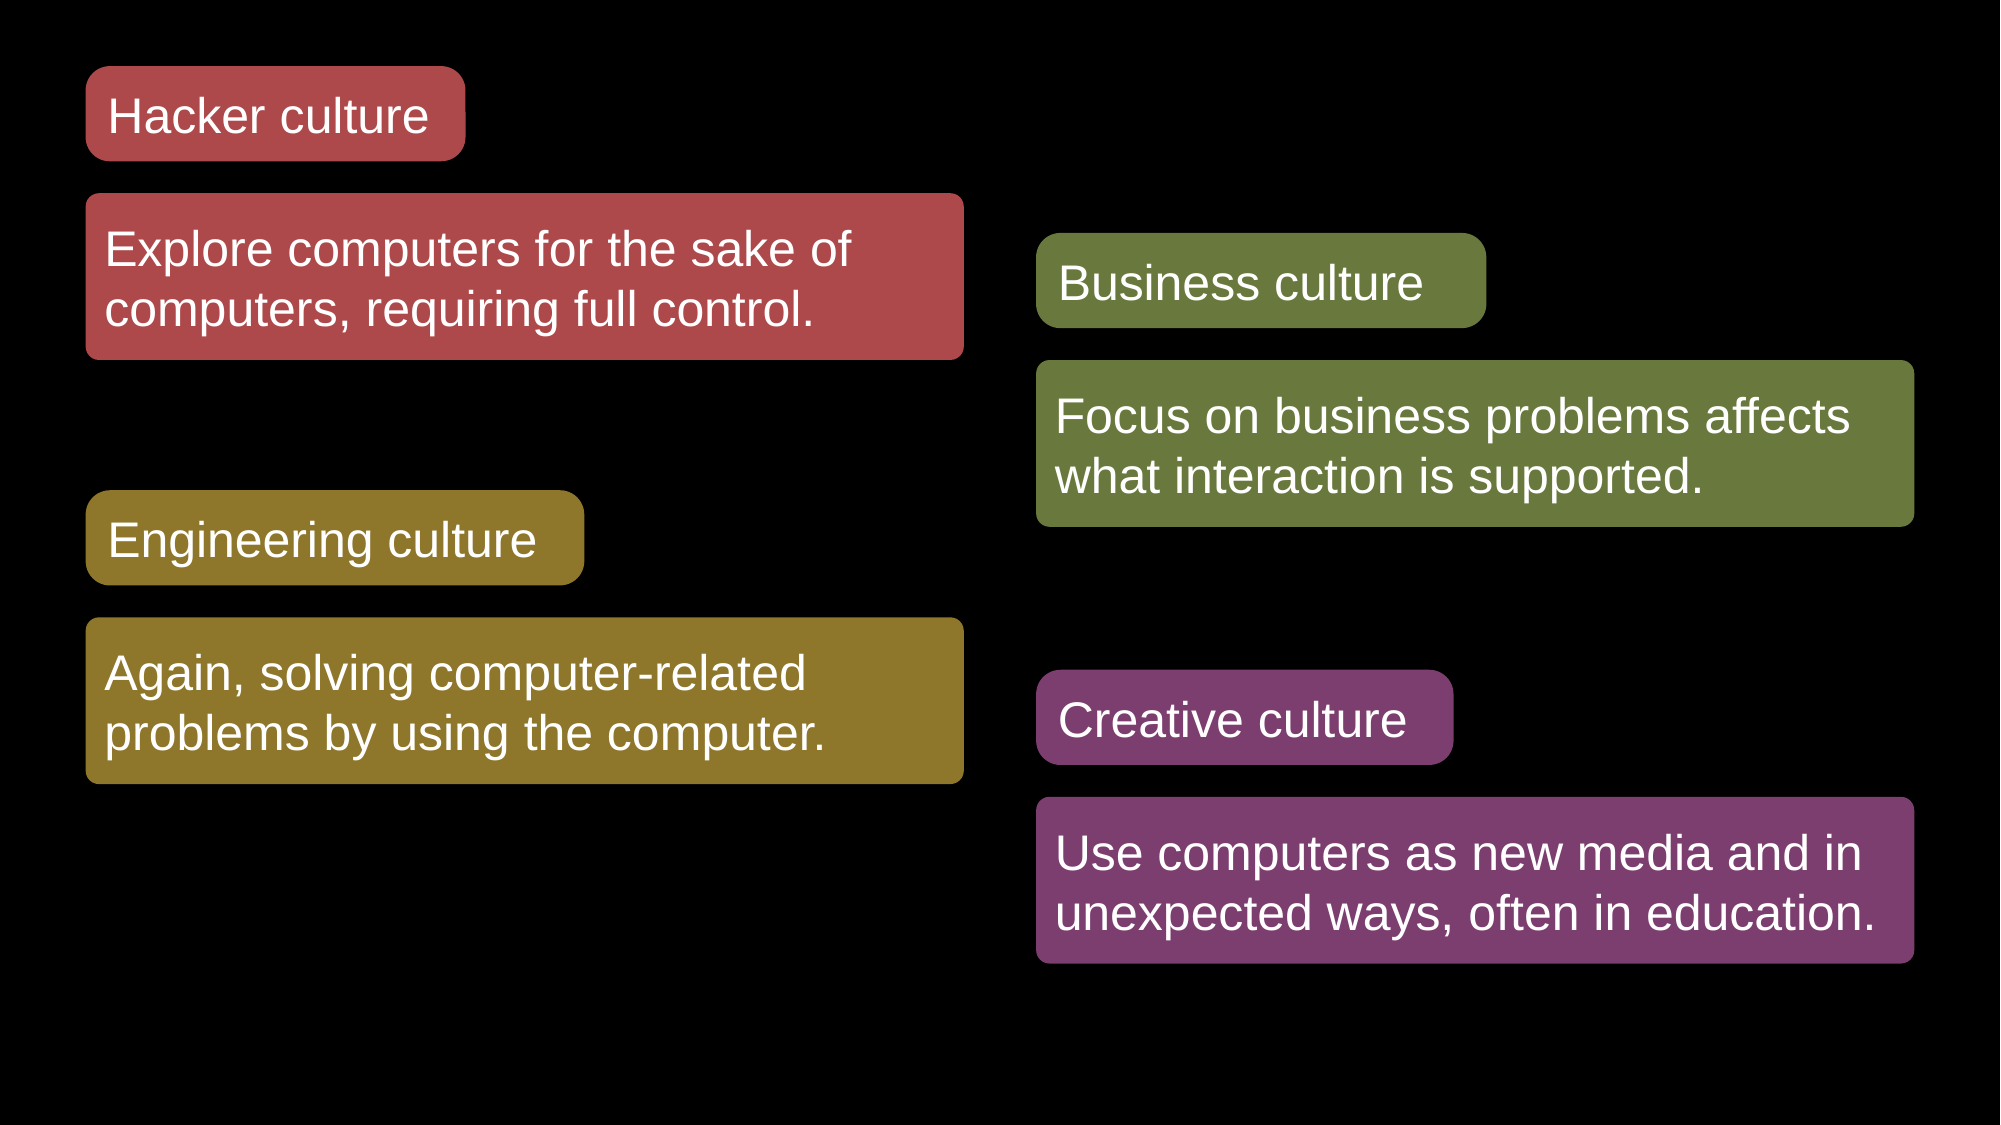

Hacker culture
Explore computers for the sake of computers, requiring full control.
Business culture
Focus on business problems affects what interaction is supported.
Engineering culture
Again, solving computer-related problems by using the computer.
Creative culture
Use computers as new media and in unexpected ways, often in education.